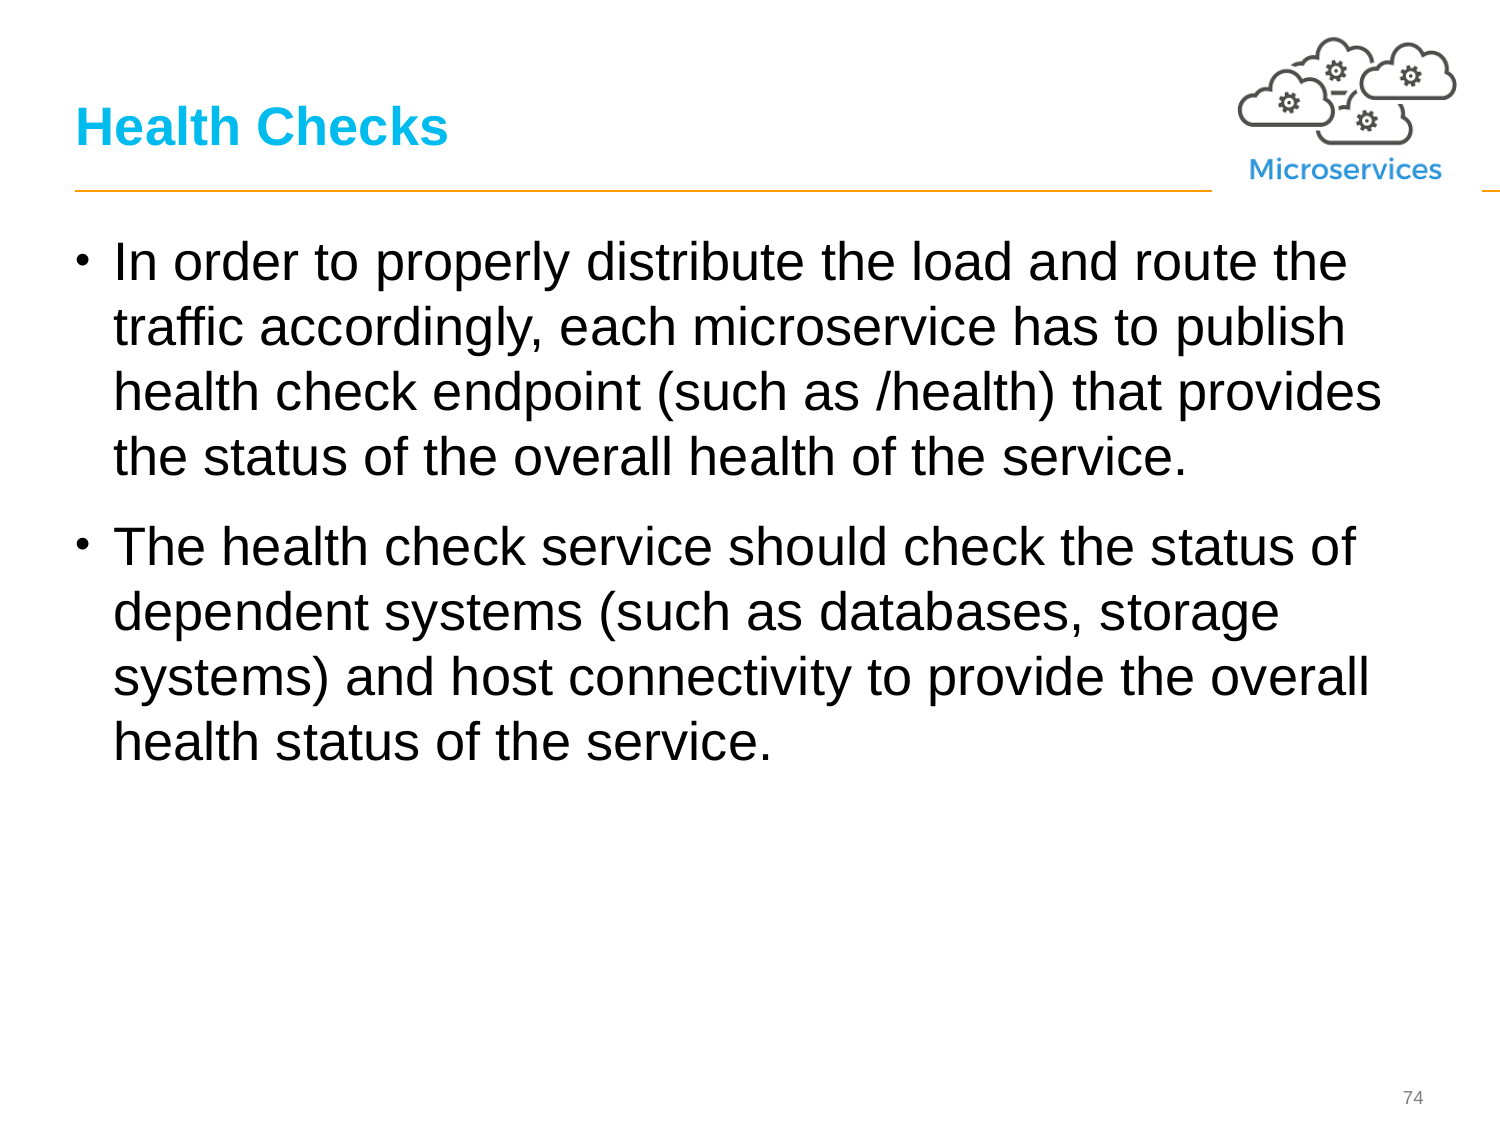

# Health Checks
In order to properly distribute the load and route the traffic accordingly, each microservice has to publish health check endpoint (such as /health) that provides the status of the overall health of the service.
The health check service should check the status of dependent systems (such as databases, storage systems) and host connectivity to provide the overall health status of the service.